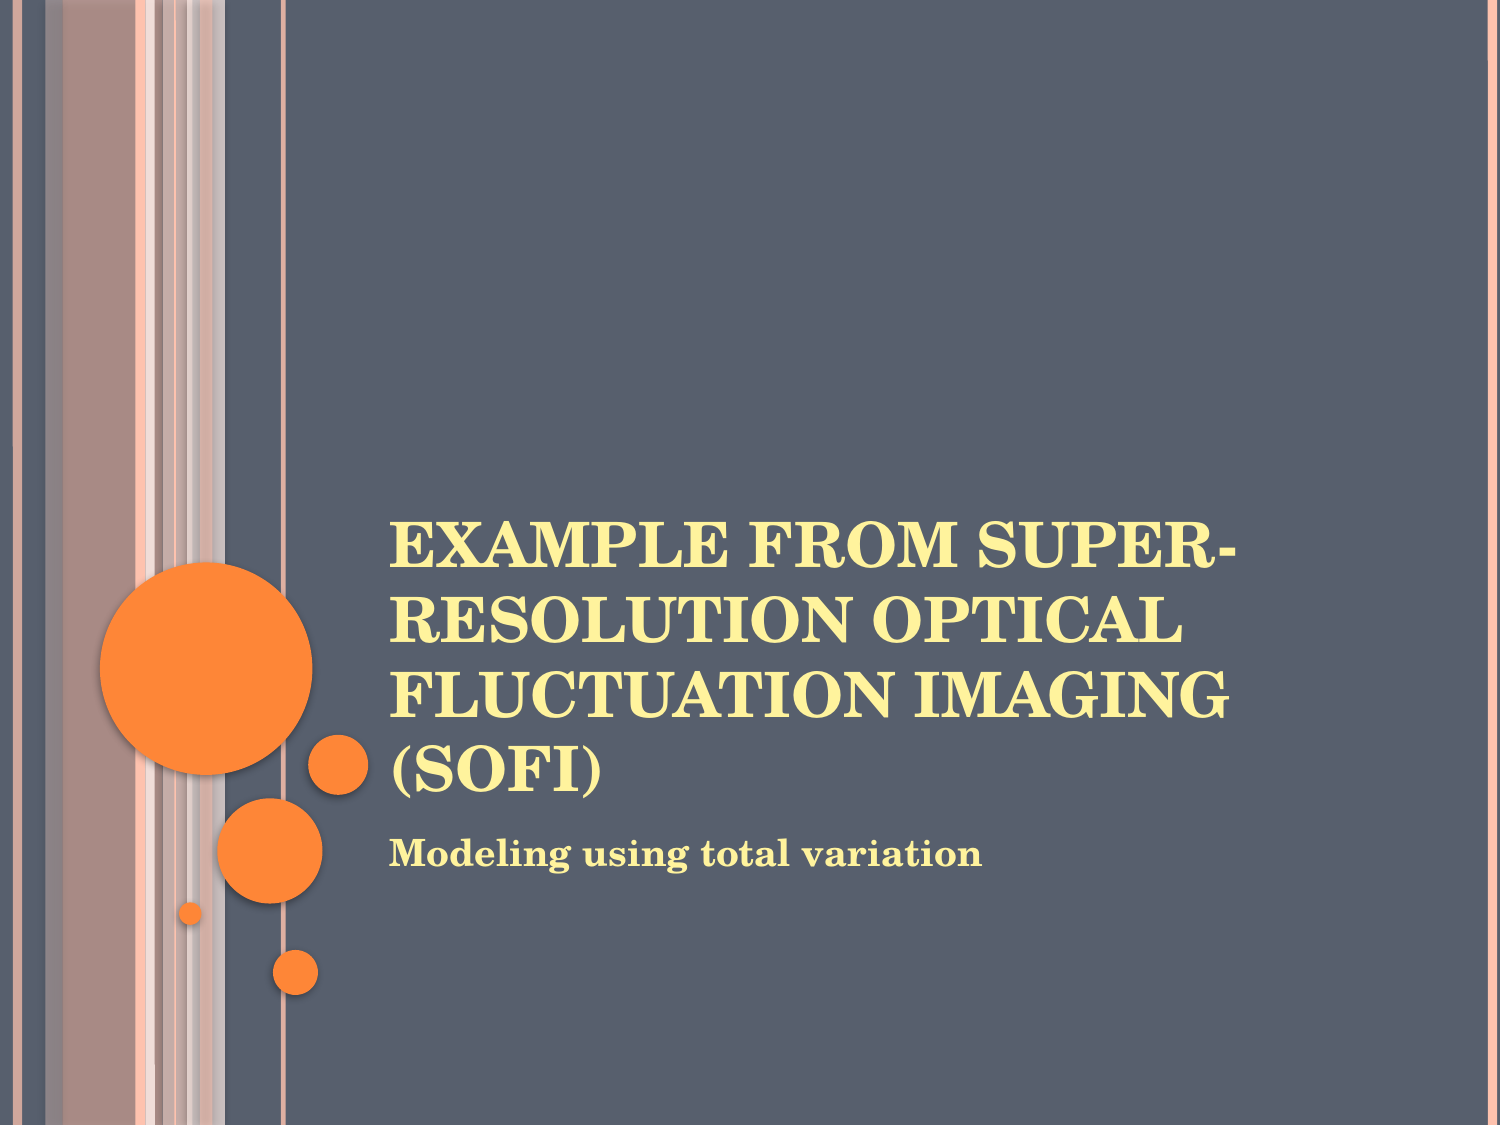

# Example from Super-Resolution Optical Fluctuation Imaging (SOFI)
Modeling using total variation